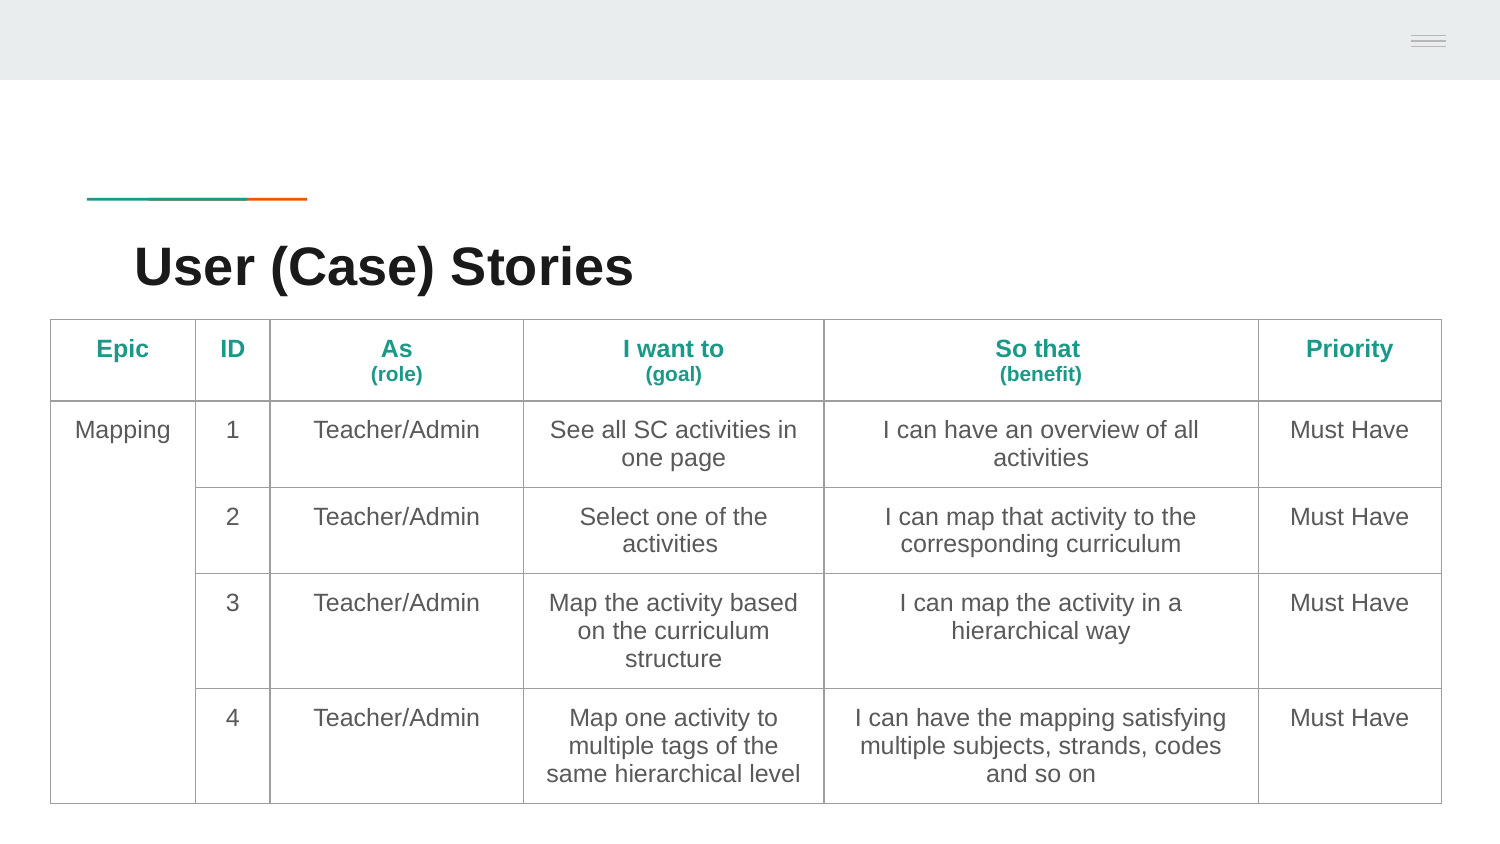

# User (Case) Stories
| Epic | ID | As (role) | I want to (goal) | So that (benefit) | Priority |
| --- | --- | --- | --- | --- | --- |
| Mapping | 1 | Teacher/Admin | See all SC activities in one page | I can have an overview of all activities | Must Have |
|  | 2 | Teacher/Admin | Select one of the activities | I can map that activity to the corresponding curriculum | Must Have |
|  | 3 | Teacher/Admin | Map the activity based on the curriculum structure | I can map the activity in a hierarchical way | Must Have |
|  | 4 | Teacher/Admin | Map one activity to multiple tags of the same hierarchical level | I can have the mapping satisfying multiple subjects, strands, codes and so on | Must Have |